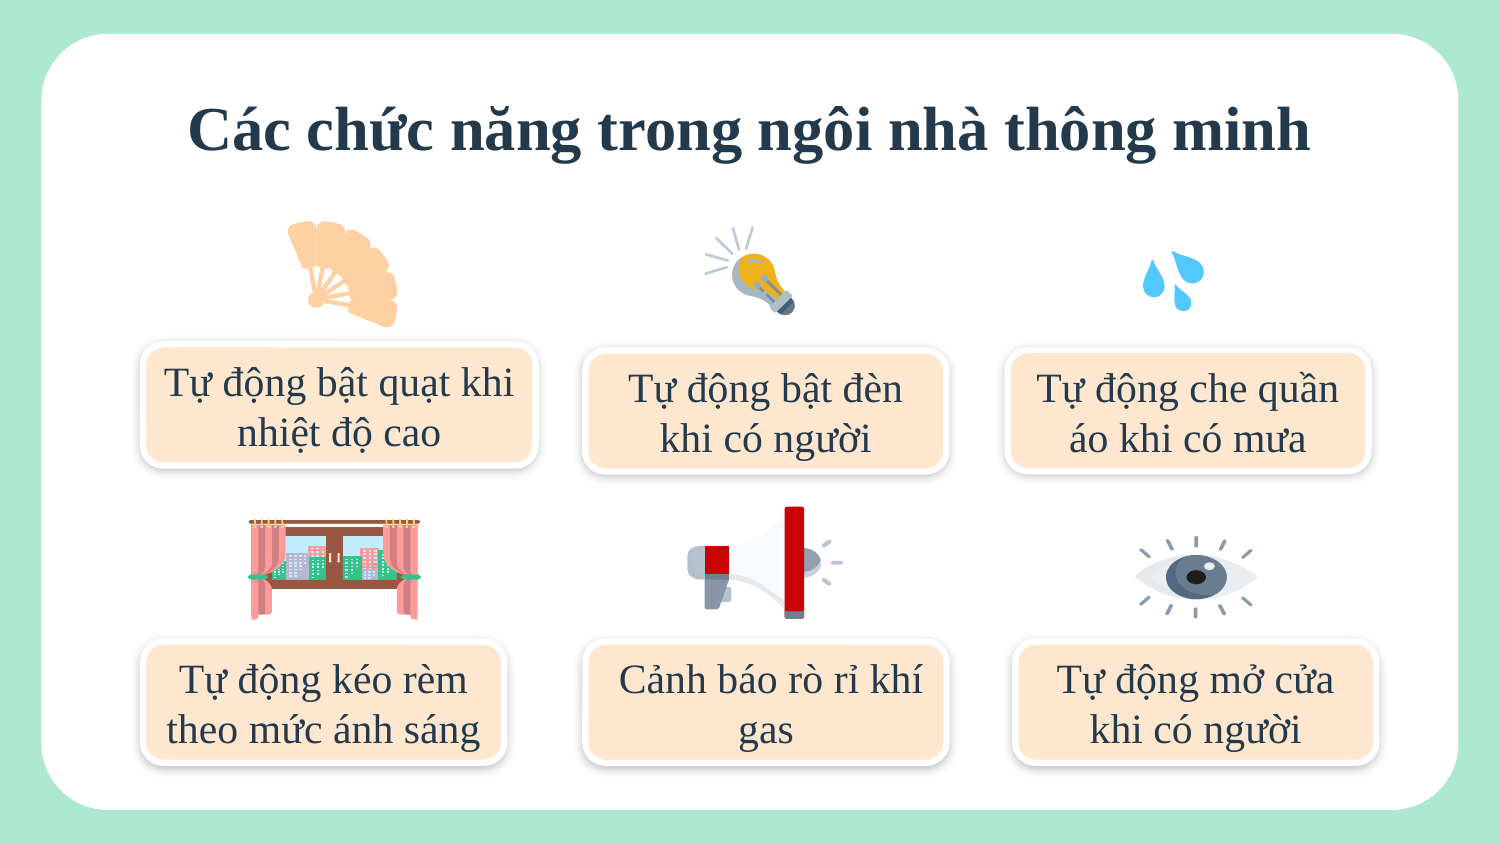

# Các chức năng trong ngôi nhà thông minh

Tự động bật quạt khi nhiệt độ cao
Tự động che quần áo khi có mưa
Tự động bật đèn khi có người

Tự động kéo rèm theo mức ánh sáng
 Cảnh báo rò rỉ khí gas
Tự động mở cửa khi có người